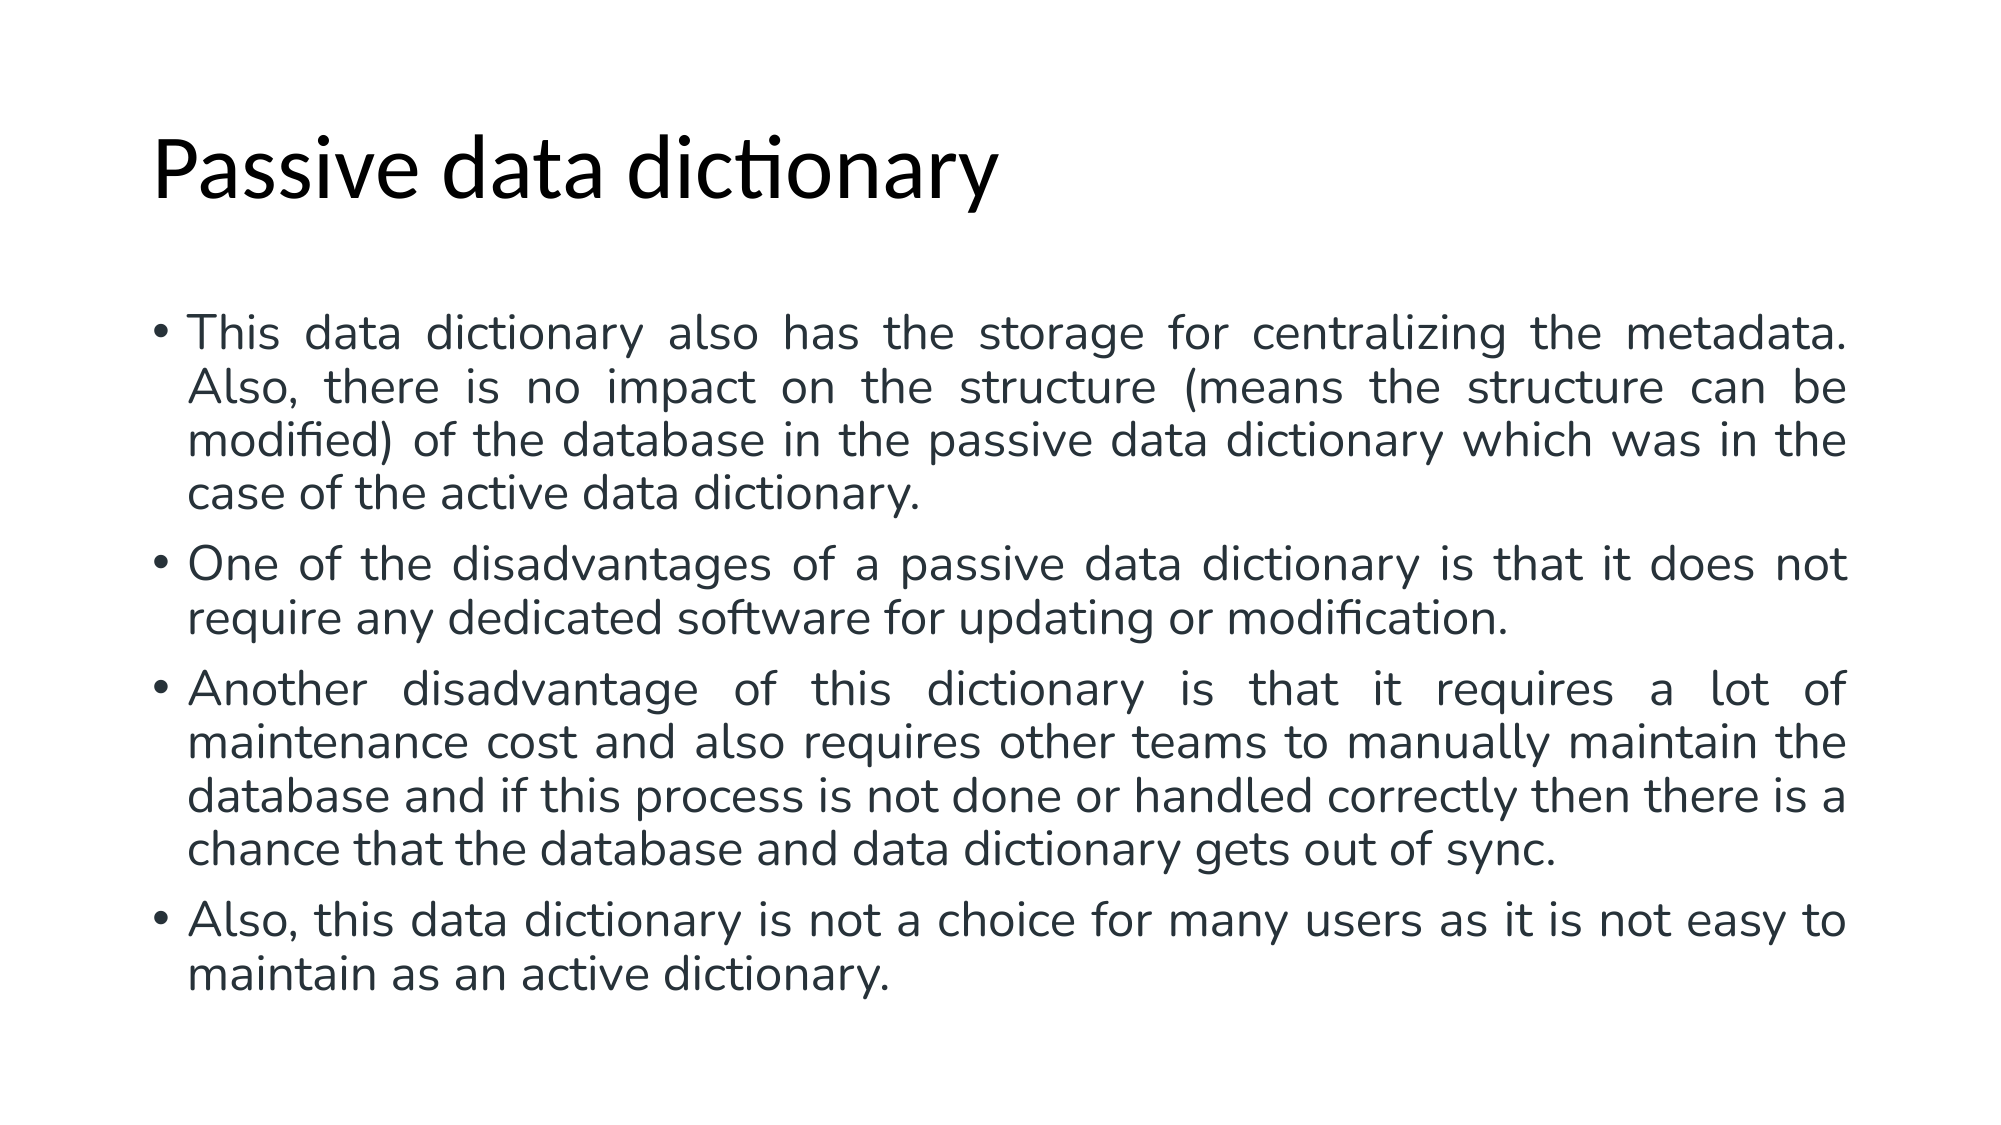

# Passive data dictionary
This data dictionary also has the storage for centralizing the metadata. Also, there is no impact on the structure (means the structure can be modified) of the database in the passive data dictionary which was in the case of the active data dictionary.
One of the disadvantages of a passive data dictionary is that it does not require any dedicated software for updating or modification.
Another disadvantage of this dictionary is that it requires a lot of maintenance cost and also requires other teams to manually maintain the database and if this process is not done or handled correctly then there is a chance that the database and data dictionary gets out of sync.
Also, this data dictionary is not a choice for many users as it is not easy to maintain as an active dictionary.